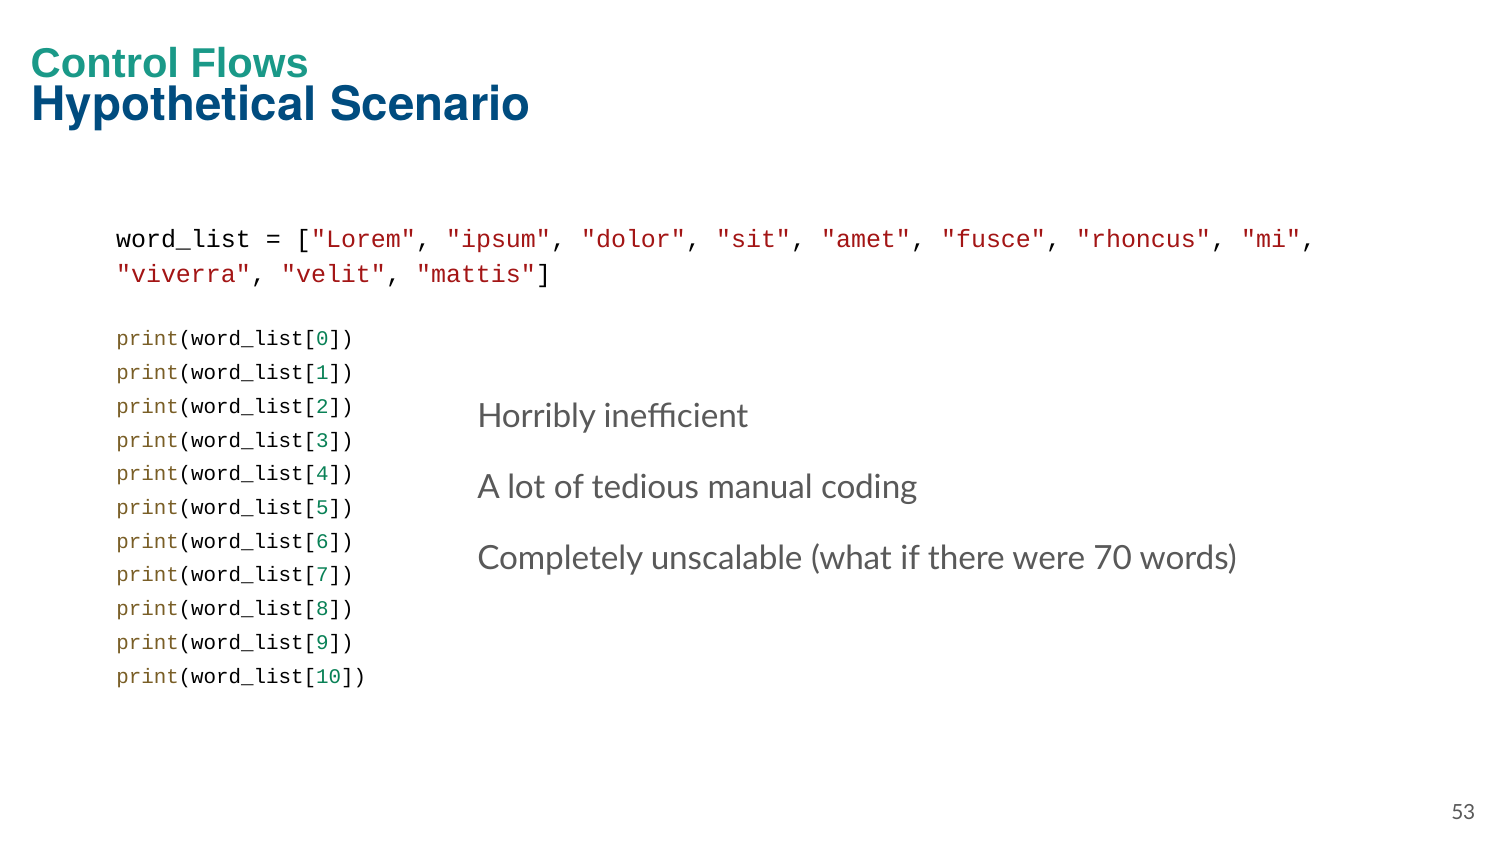

Control Flows
# Hypothetical Scenario
word_list = ["Lorem", "ipsum", "dolor", "sit", "amet", "fusce", "rhoncus", "mi", "viverra", "velit", "mattis"]
print(word_list[0])
print(word_list[1])
print(word_list[2])
print(word_list[3])
print(word_list[4])
print(word_list[5])
print(word_list[6])
print(word_list[7])
print(word_list[8])
print(word_list[9])
print(word_list[10])

Horribly inefficient
A lot of tedious manual coding
Completely unscalable (what if there were 70 words)
53